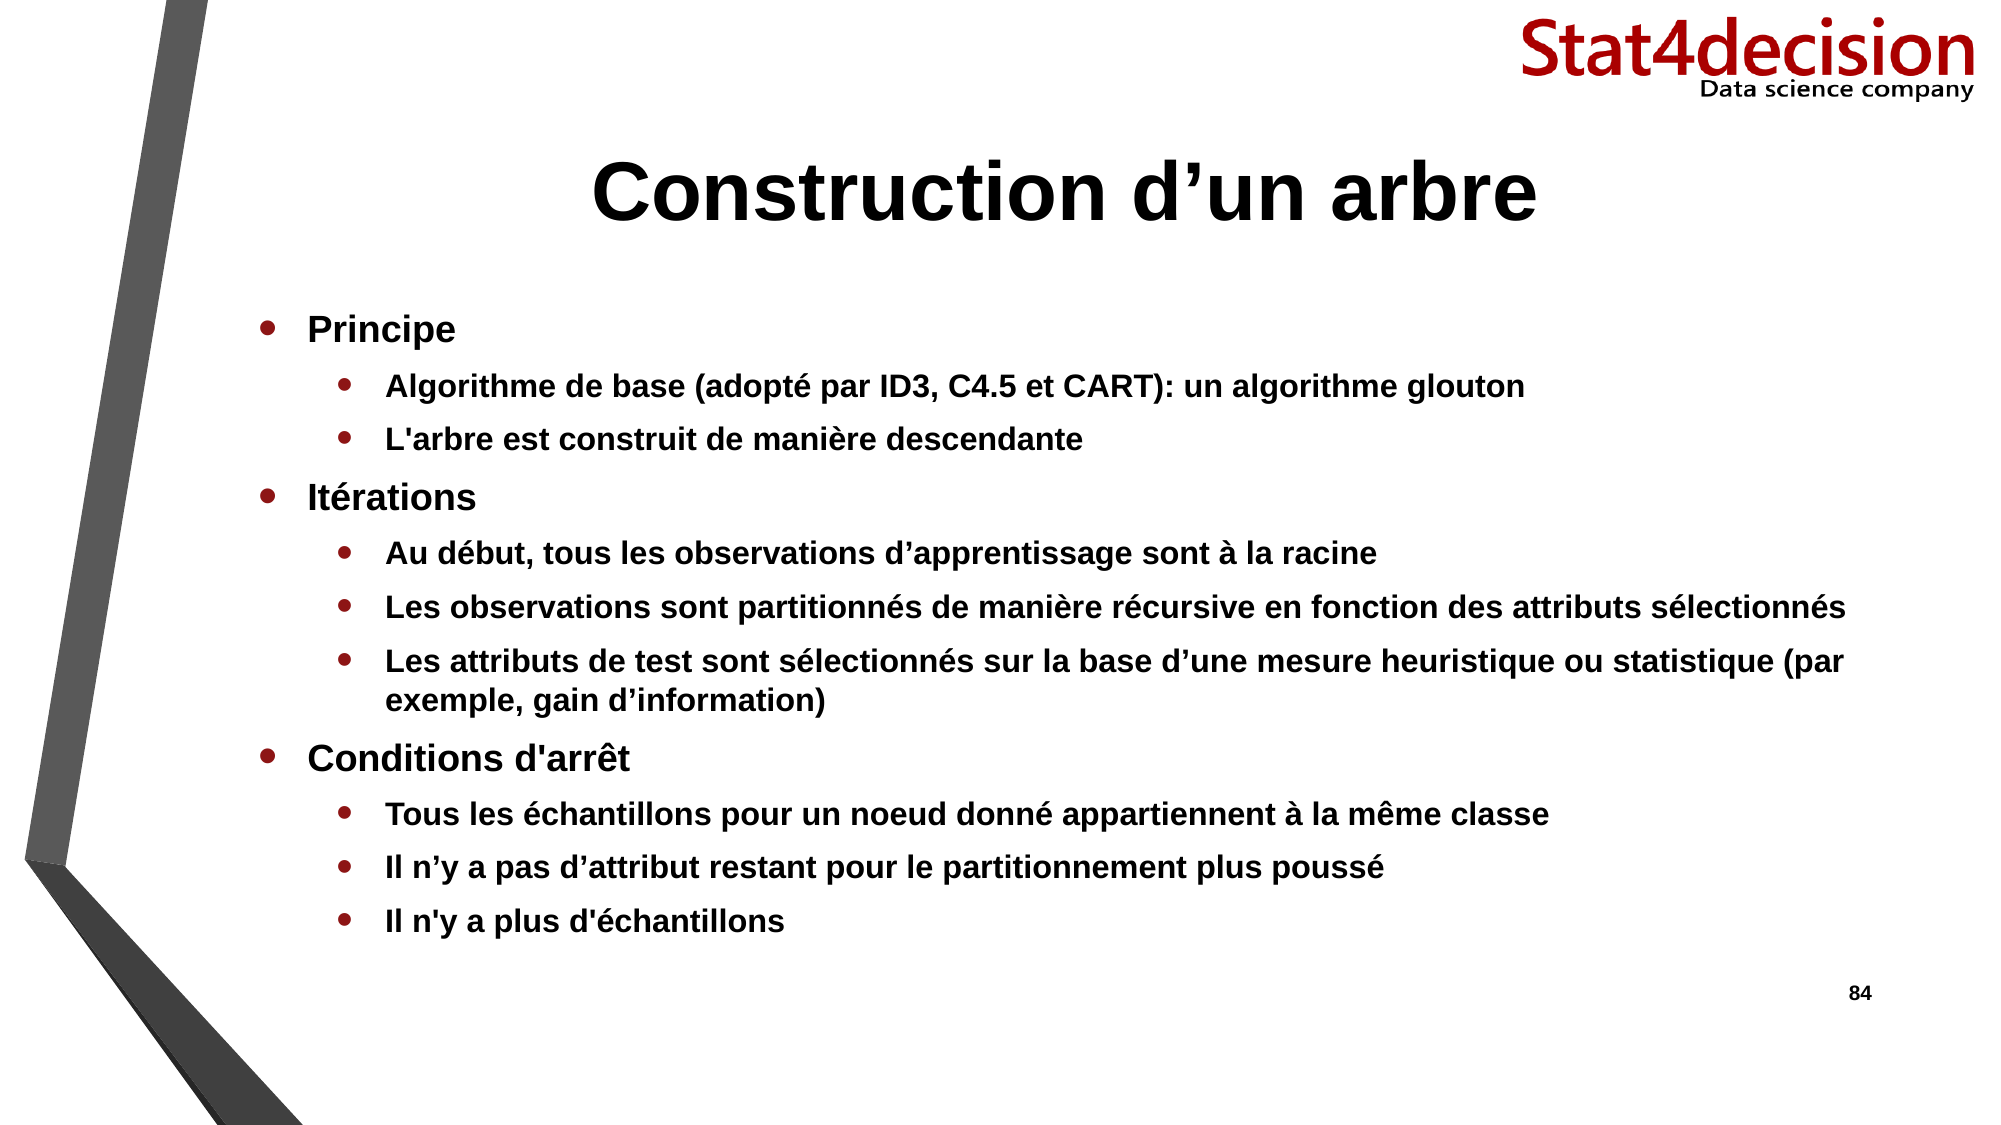

# Construction d’un arbre
Principe
Algorithme de base (adopté par ID3, C4.5 et CART): un algorithme glouton
L'arbre est construit de manière descendante
Itérations
Au début, tous les observations d’apprentissage sont à la racine
Les observations sont partitionnés de manière récursive en fonction des attributs sélectionnés
Les attributs de test sont sélectionnés sur la base d’une mesure heuristique ou statistique (par exemple, gain d’information)
Conditions d'arrêt
Tous les échantillons pour un noeud donné appartiennent à la même classe
Il n’y a pas d’attribut restant pour le partitionnement plus poussé
Il n'y a plus d'échantillons
84